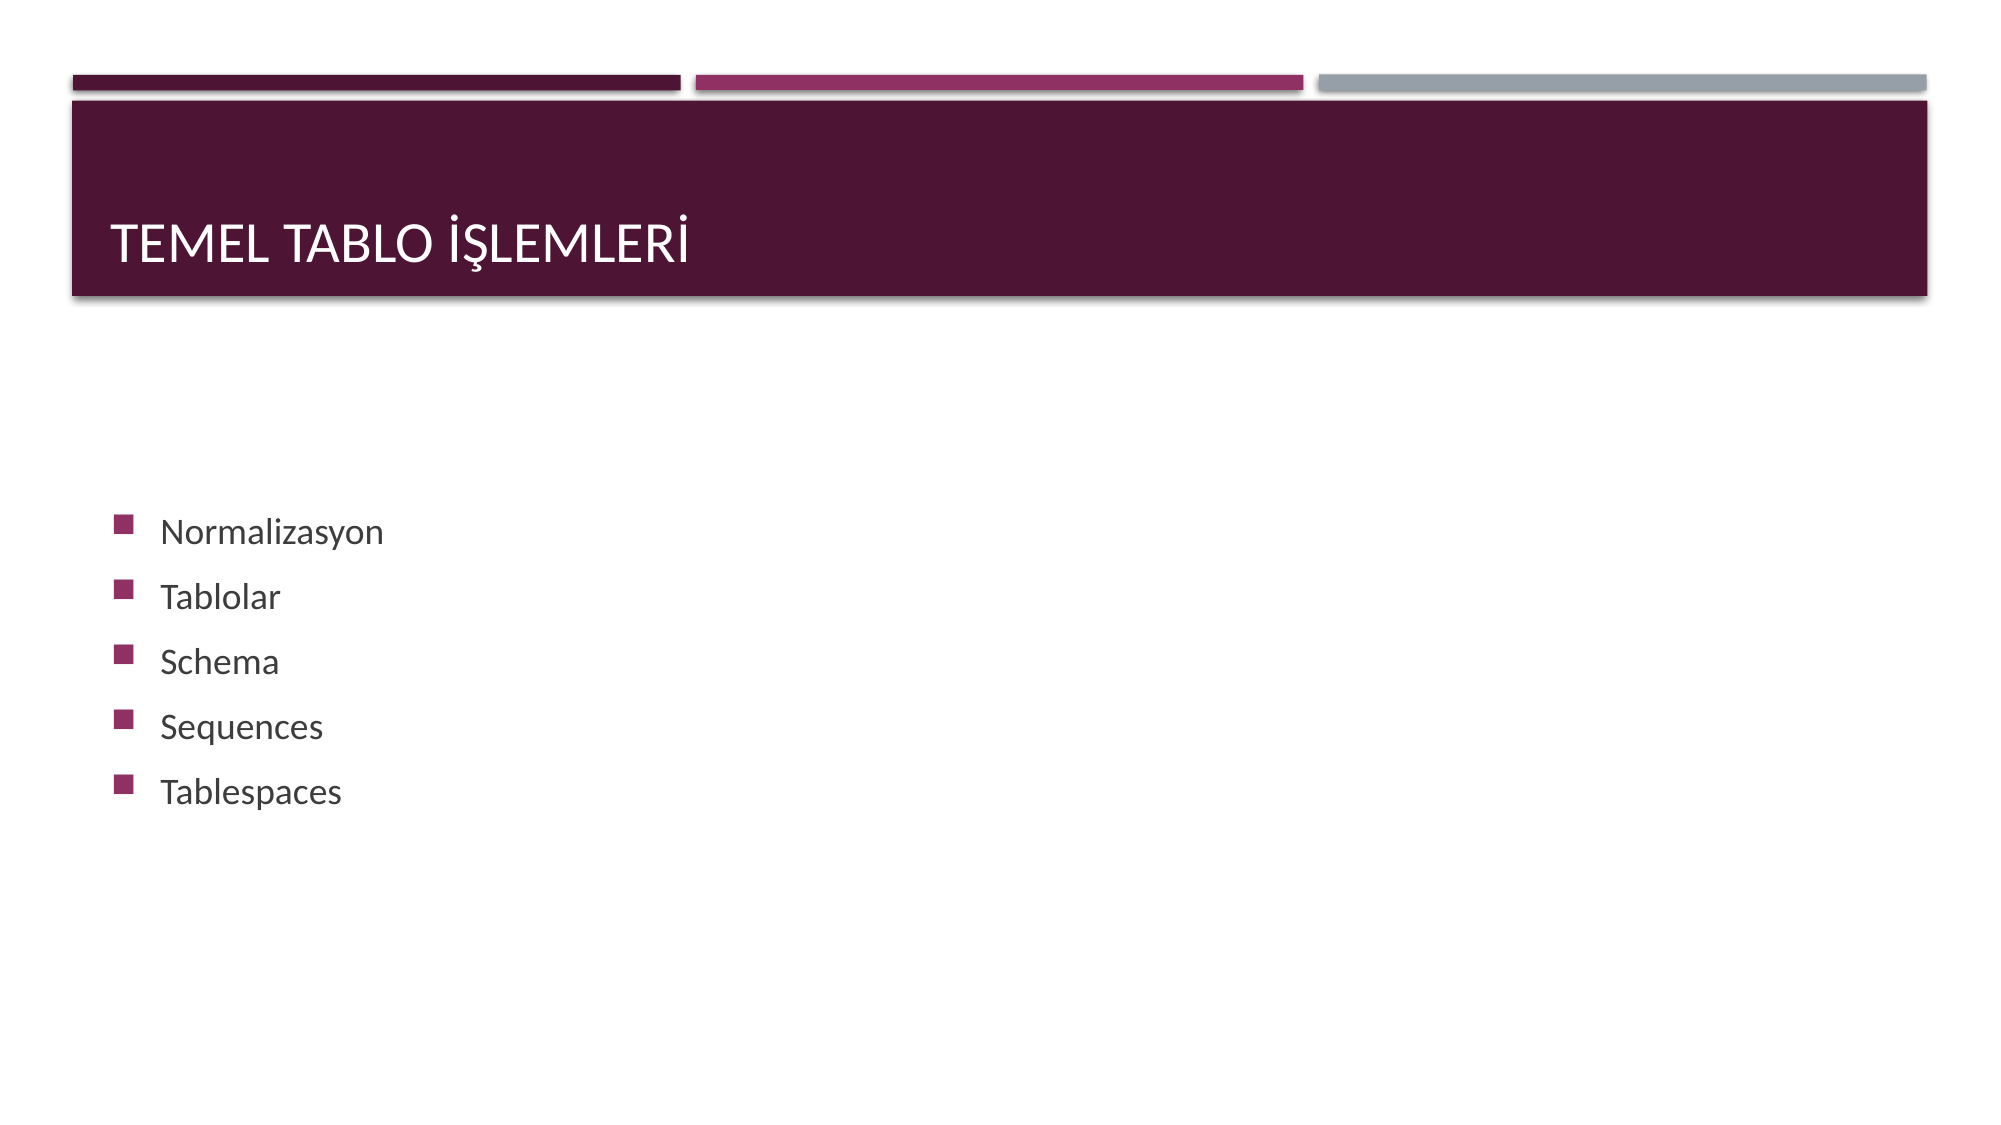

# Temel tablo işlemleri
Normalizasyon
Tablolar
Schema
Sequences
Tablespaces